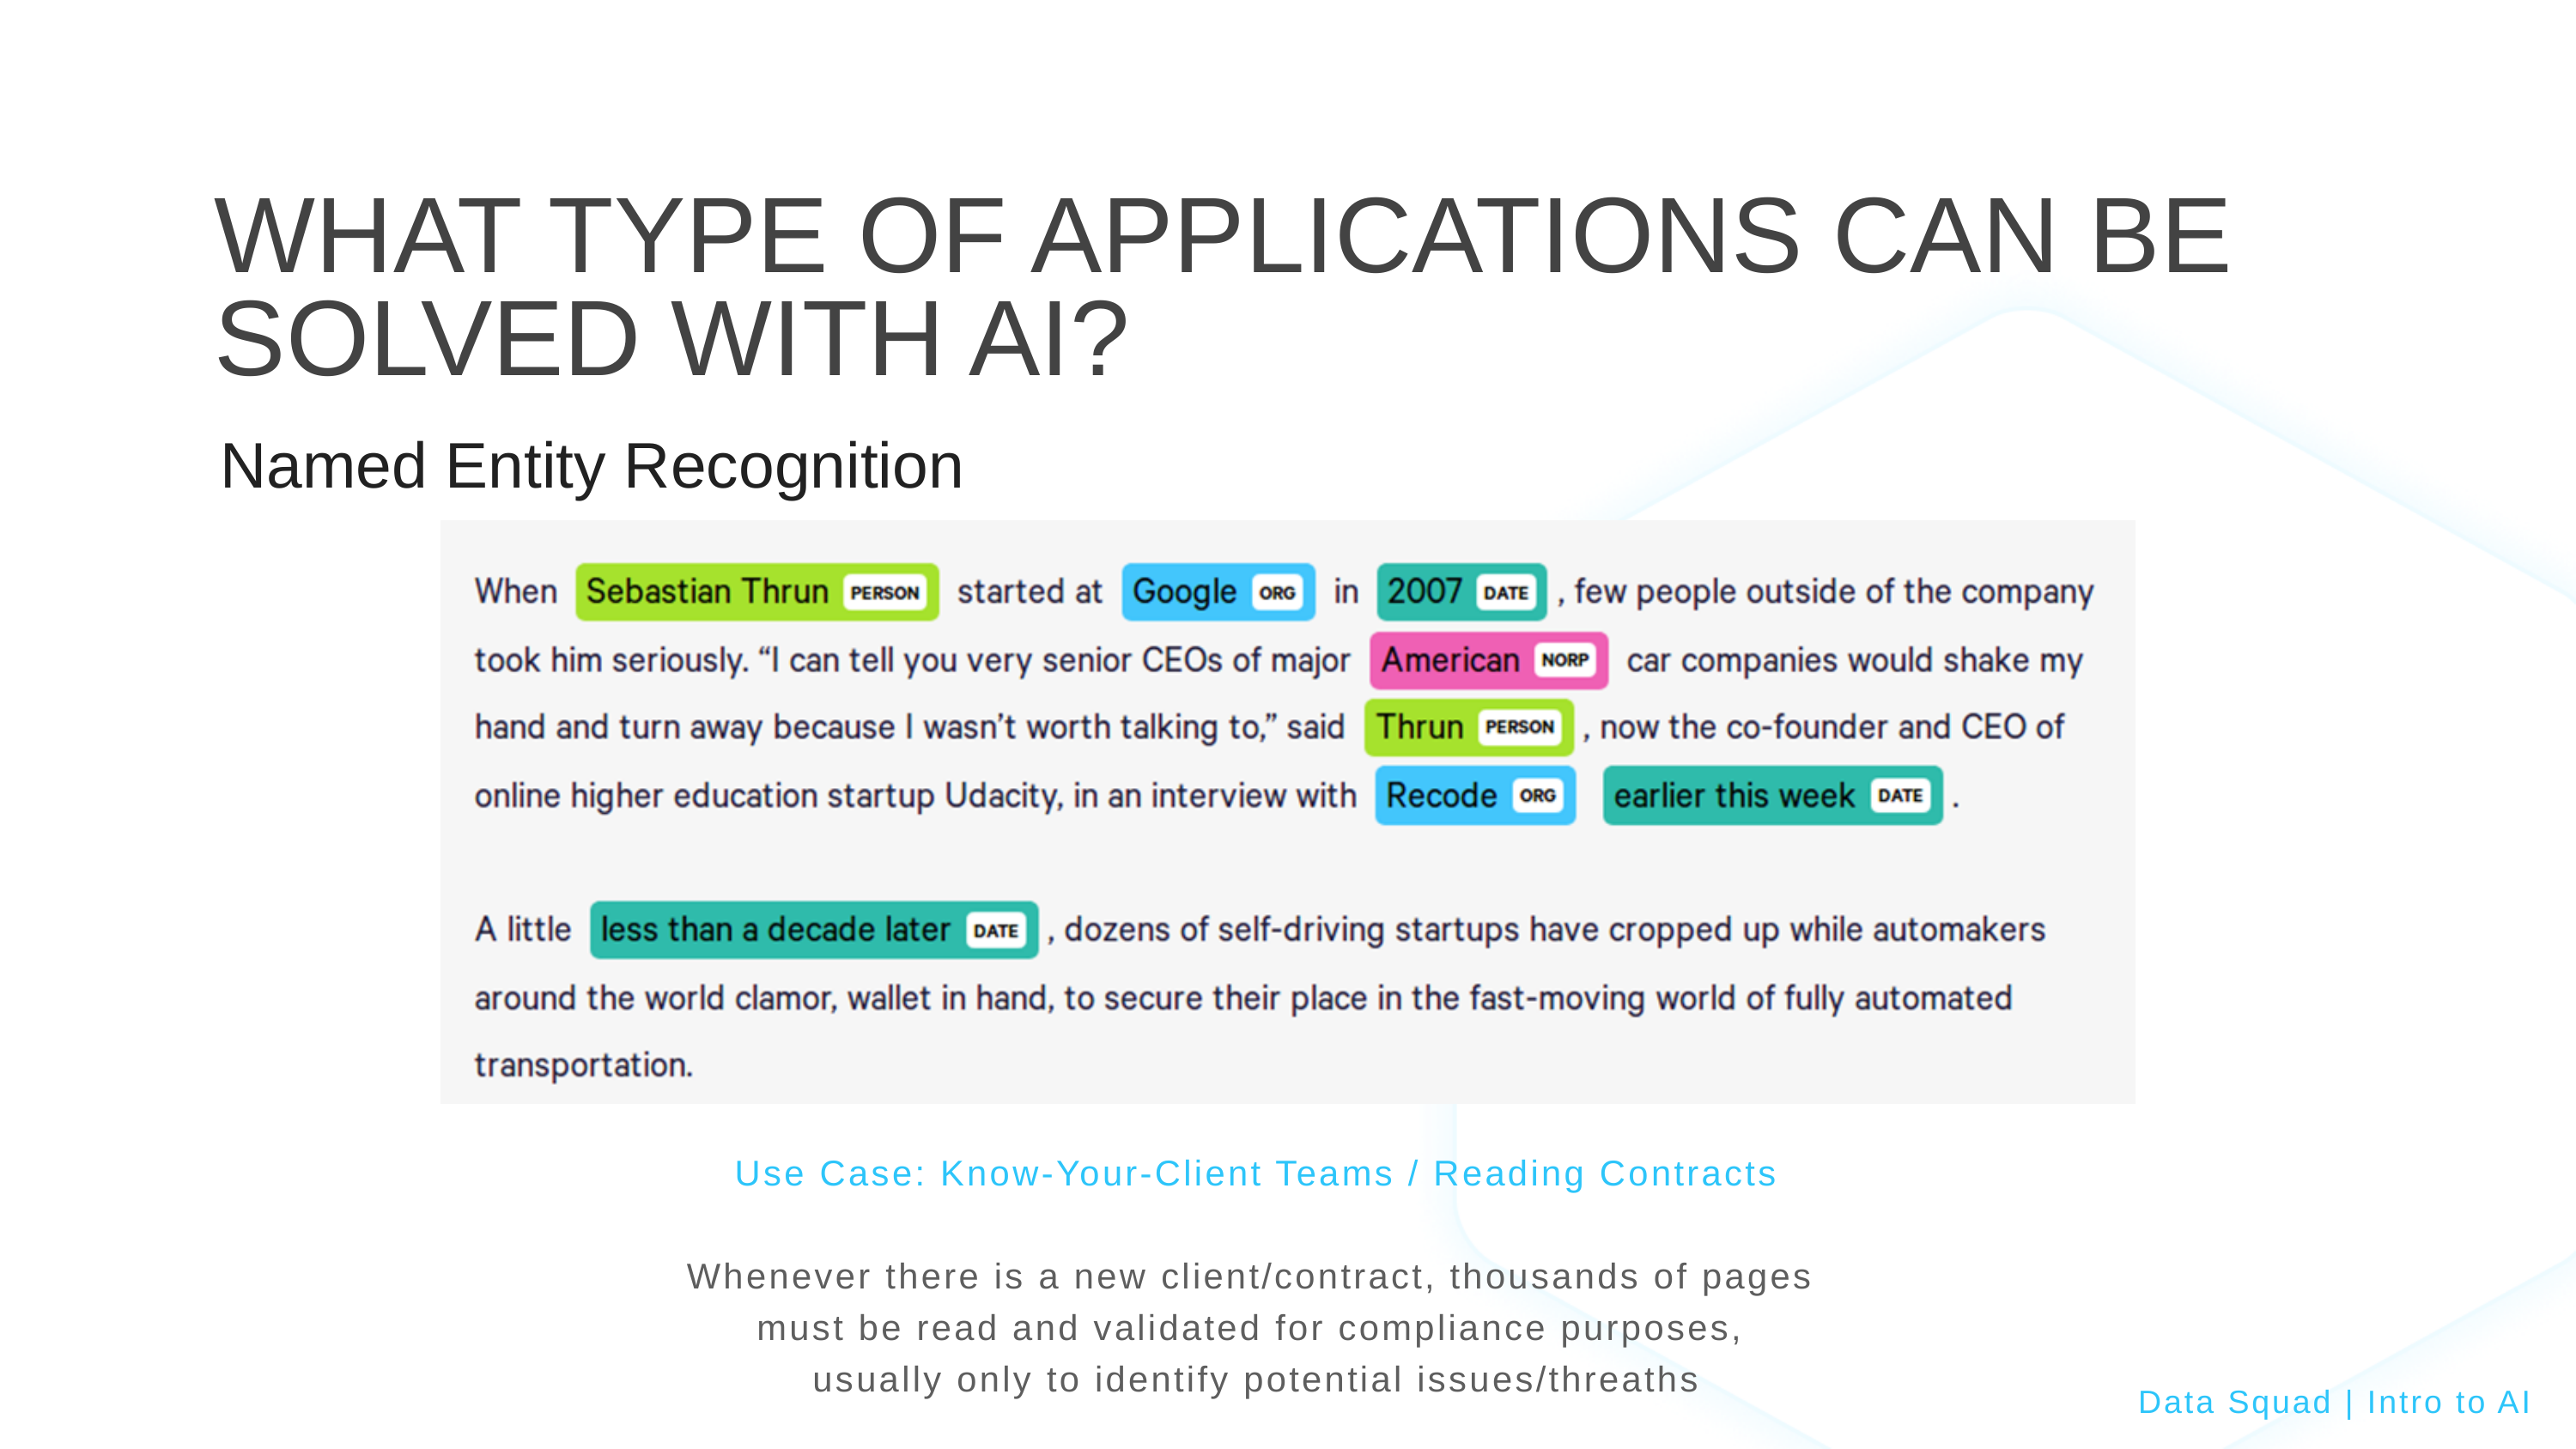

WHAT TYPE OF APPLICATIONS CAN BE SOLVED WITH AI?
Named Entity Recognition

Use Case: Know-Your-Client Teams / Reading Contracts

Whenever there is a new client/contract, thousands of pages
must be read and validated for compliance purposes,
usually only to identify potential issues/threaths

Data Squad | Intro to AI